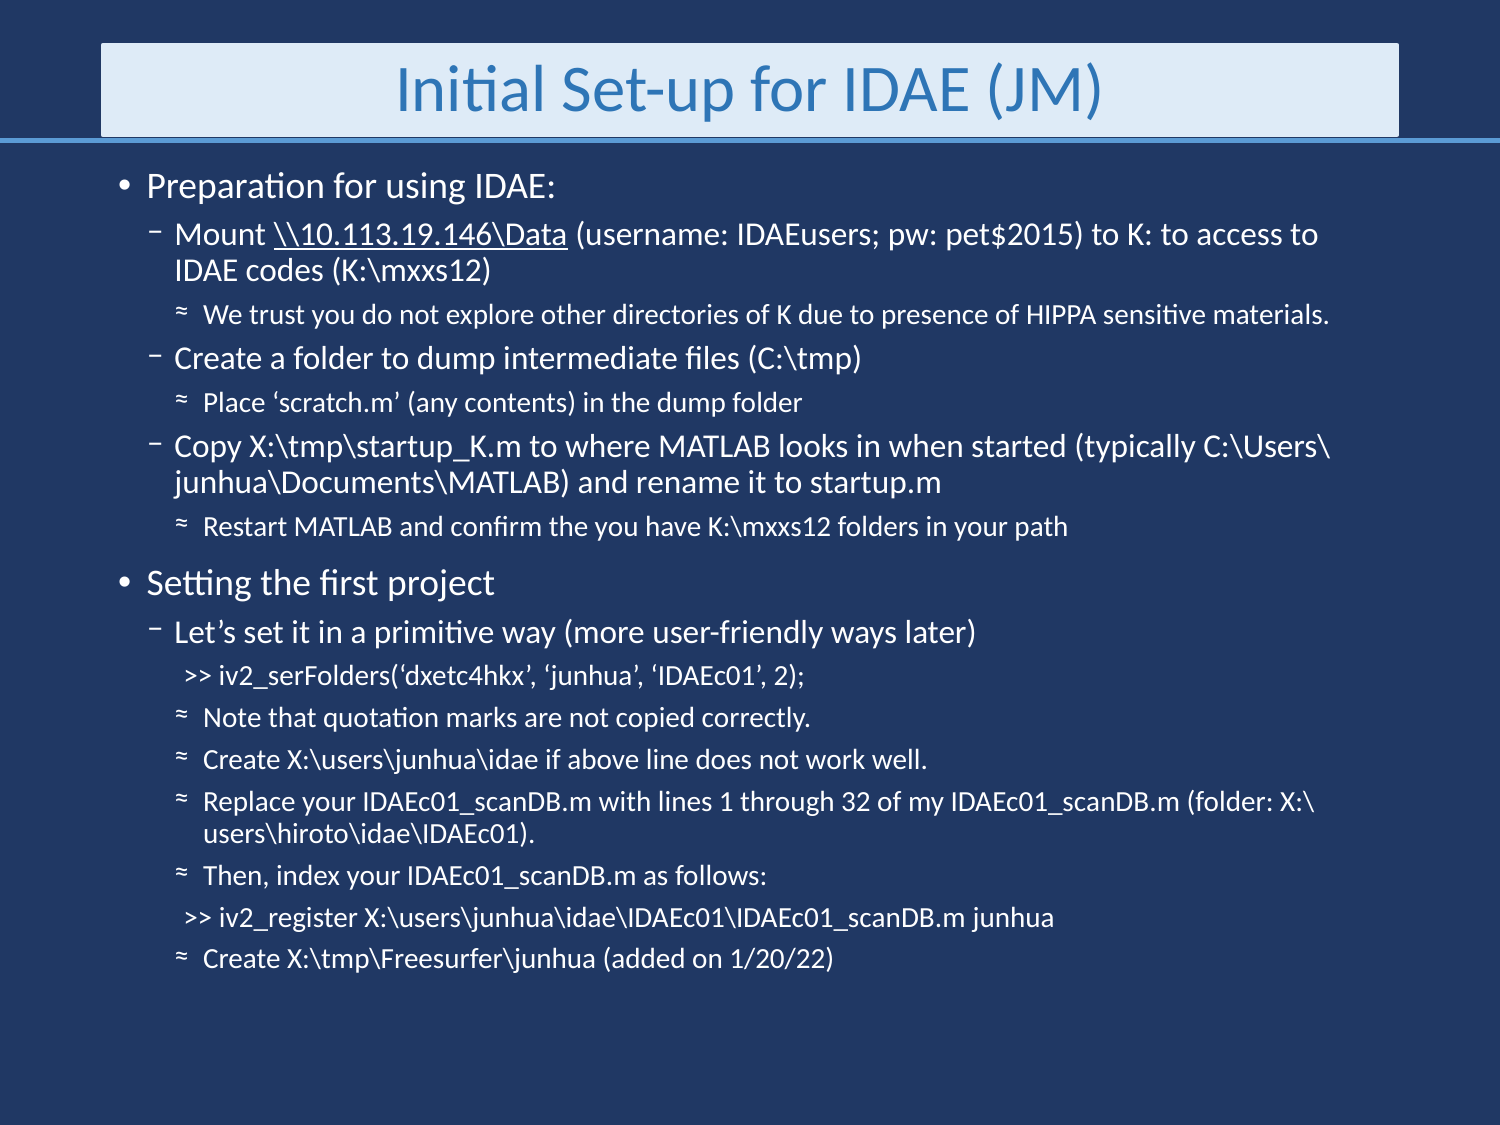

# Initial Set-up for IDAE (JM)
Preparation for using IDAE:
Mount \\10.113.19.146\Data (username: IDAEusers; pw: pet$2015) to K: to access to IDAE codes (K:\mxxs12)
We trust you do not explore other directories of K due to presence of HIPPA sensitive materials.
Create a folder to dump intermediate files (C:\tmp)
Place ‘scratch.m’ (any contents) in the dump folder
Copy X:\tmp\startup_K.m to where MATLAB looks in when started (typically C:\Users\junhua\Documents\MATLAB) and rename it to startup.m
Restart MATLAB and confirm the you have K:\mxxs12 folders in your path
Setting the first project
Let’s set it in a primitive way (more user-friendly ways later)
>> iv2_serFolders(‘dxetc4hkx’, ‘junhua’, ‘IDAEc01’, 2);
Note that quotation marks are not copied correctly.
Create X:\users\junhua\idae if above line does not work well.
Replace your IDAEc01_scanDB.m with lines 1 through 32 of my IDAEc01_scanDB.m (folder: X:\users\hiroto\idae\IDAEc01).
Then, index your IDAEc01_scanDB.m as follows:
>> iv2_register X:\users\junhua\idae\IDAEc01\IDAEc01_scanDB.m junhua
Create X:\tmp\Freesurfer\junhua (added on 1/20/22)